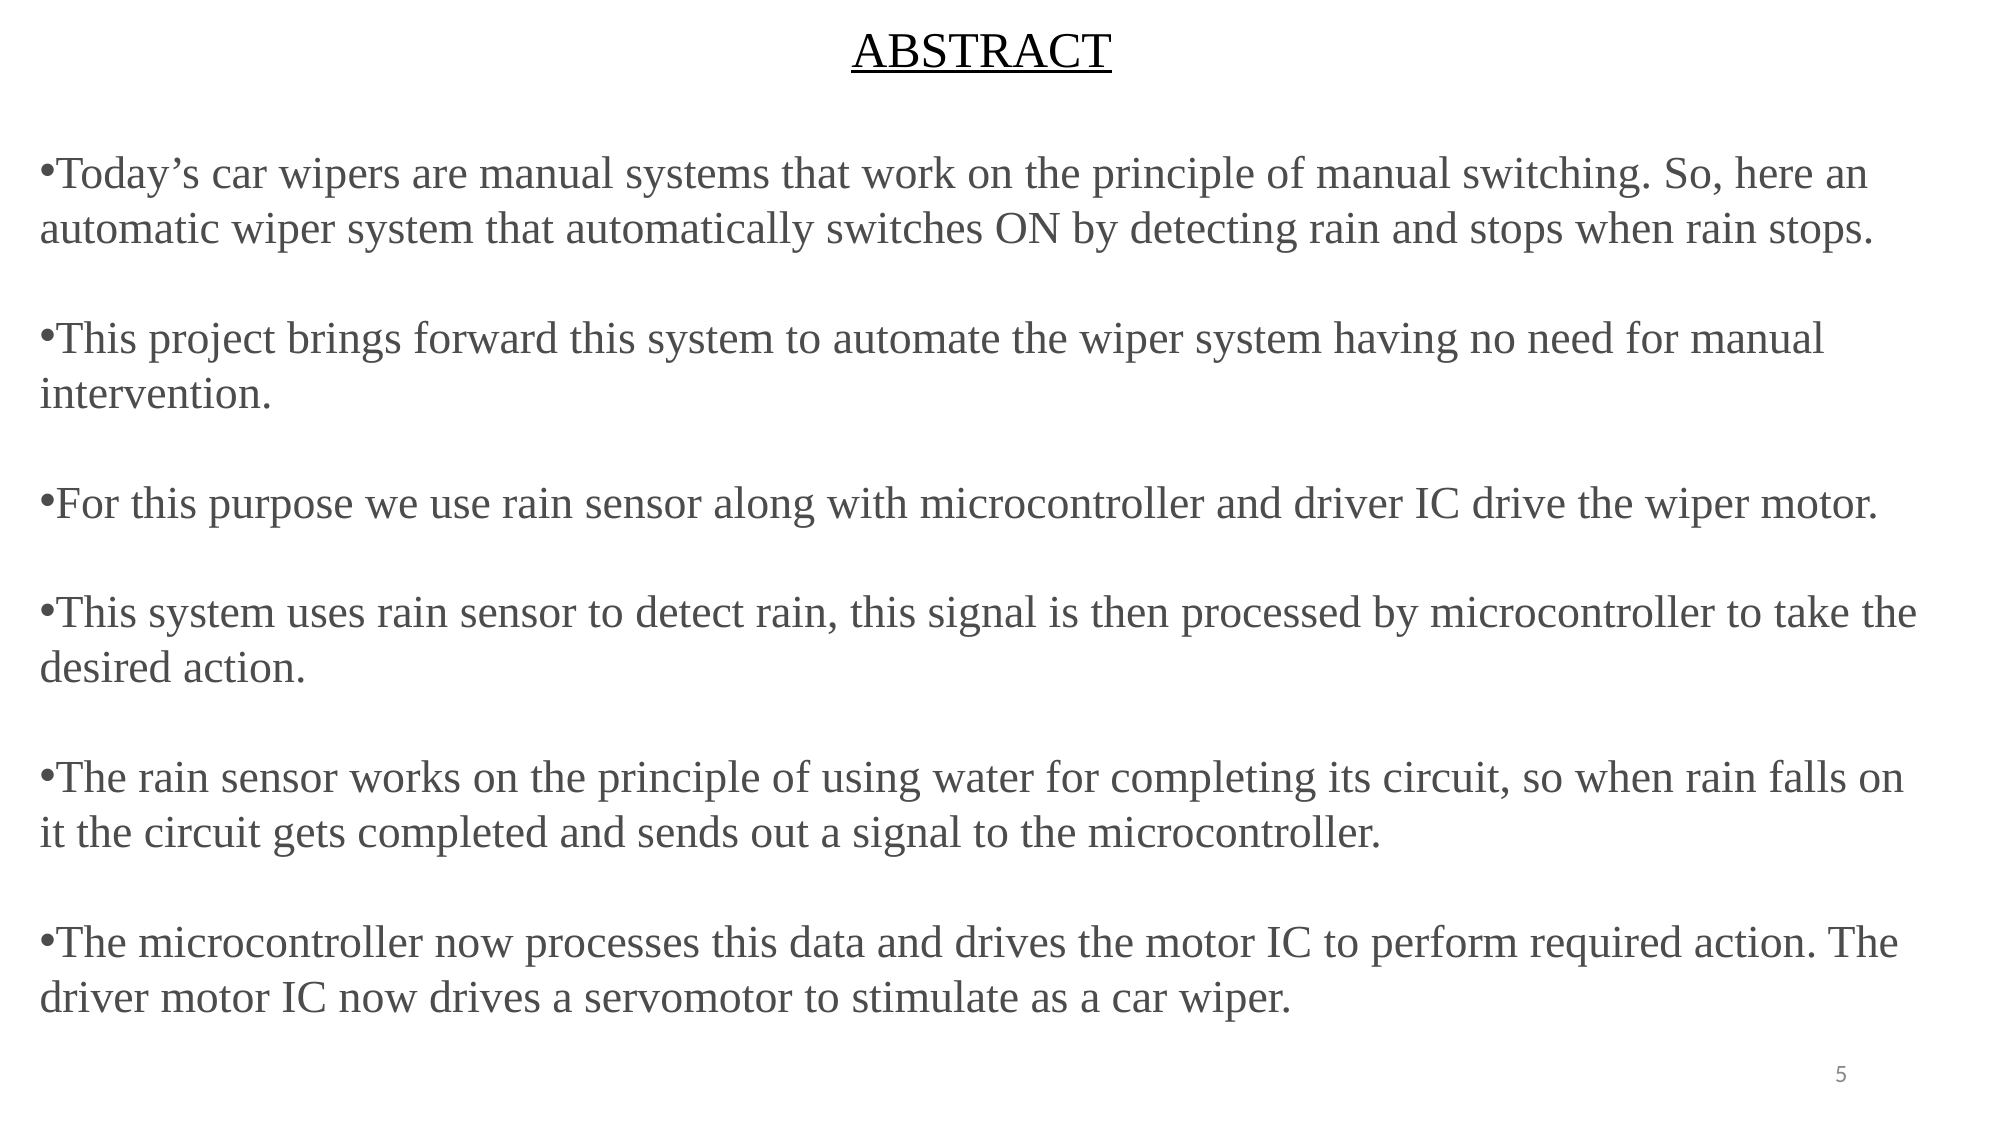

ABSTRACT

Today’s car wipers are manual systems that work on the principle of manual switching. So, here an automatic wiper system that automatically switches ON by detecting rain and stops when rain stops.

This project brings forward this system to automate the wiper system having no need for manual intervention.

For this purpose we use rain sensor along with microcontroller and driver IC drive the wiper motor.

This system uses rain sensor to detect rain, this signal is then processed by microcontroller to take the desired action.

The rain sensor works on the principle of using water for completing its circuit, so when rain falls on it the circuit gets completed and sends out a signal to the microcontroller.

The microcontroller now processes this data and drives the motor IC to perform required action. The driver motor IC now drives a servomotor to stimulate as a car wiper.
5